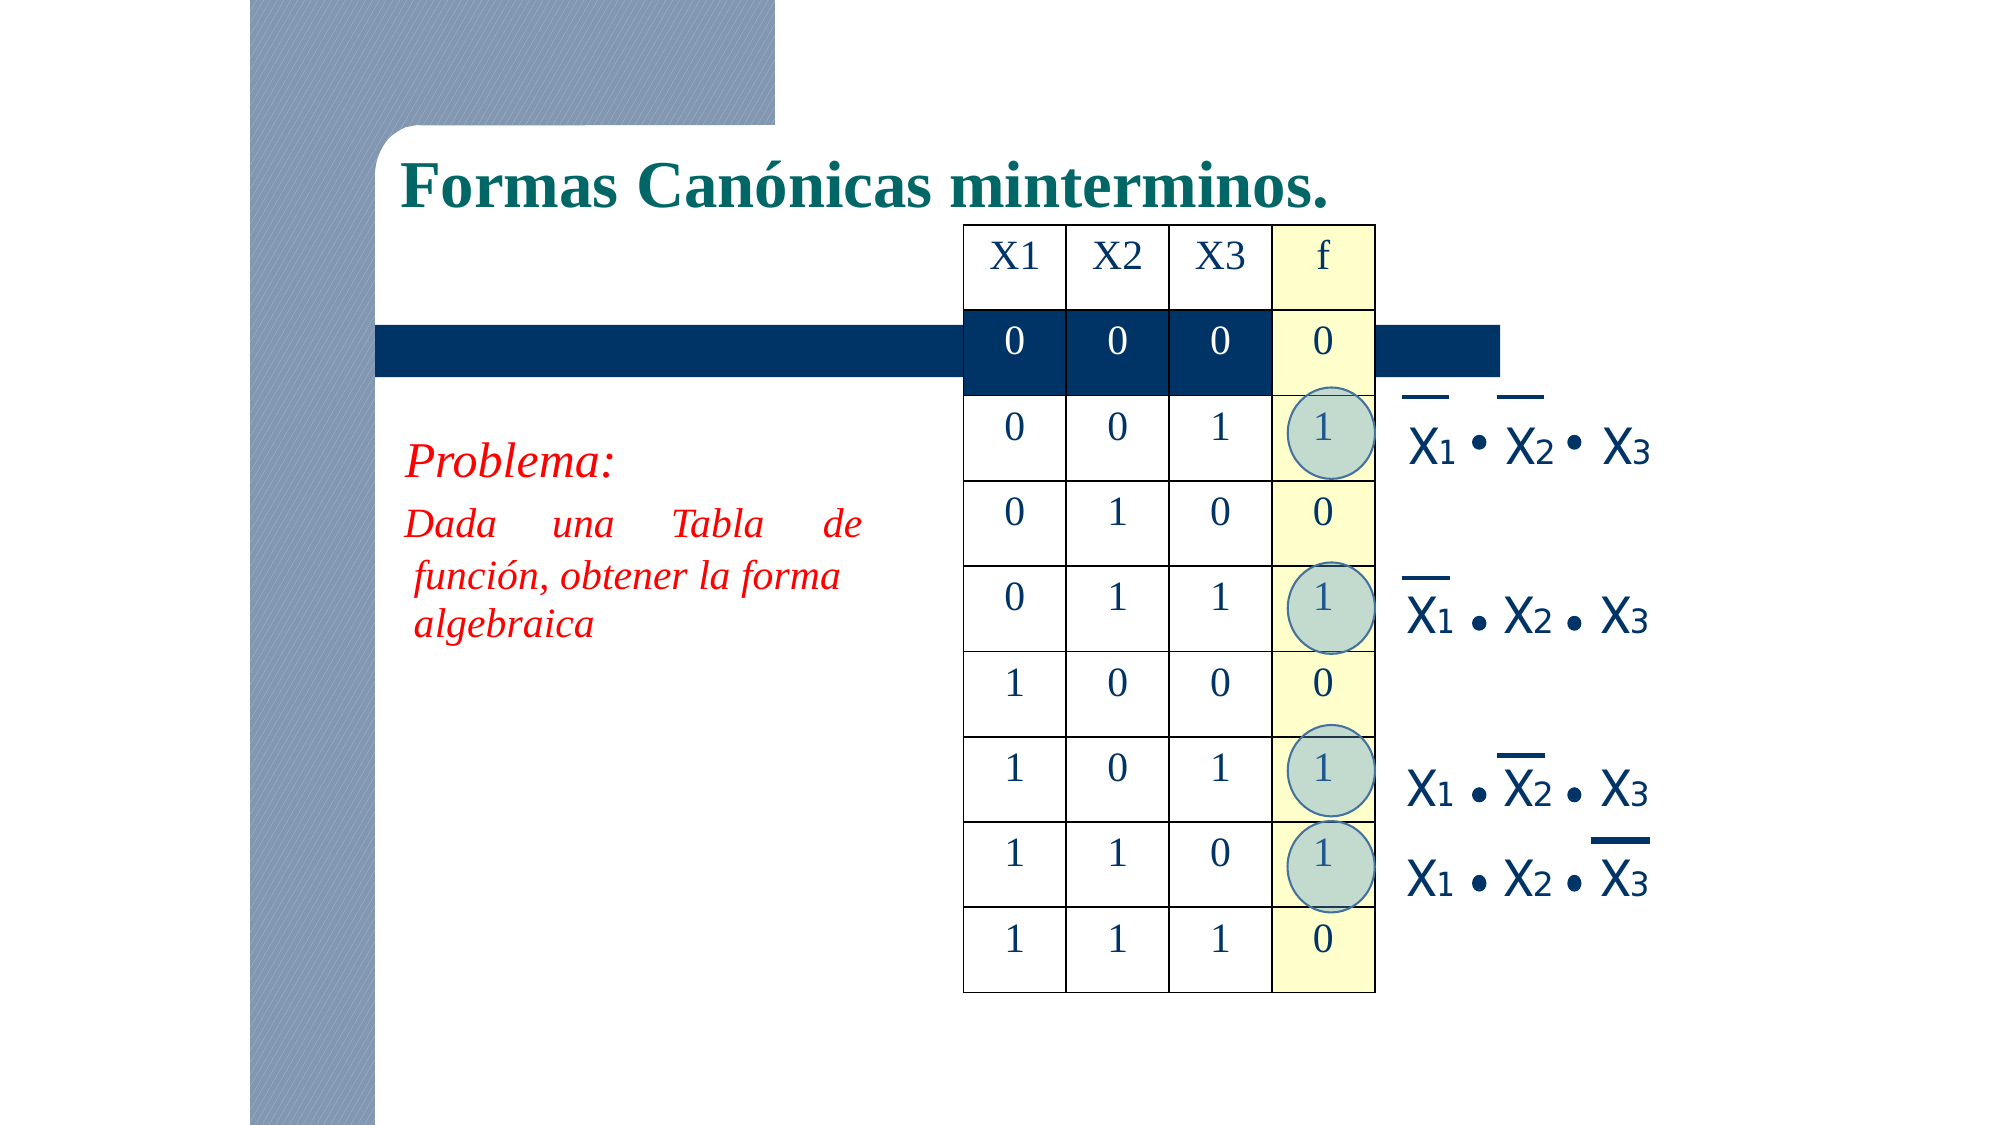

Formas Canónicas minterminos.
| X1 | X2 | X3 | f |
| --- | --- | --- | --- |
| 0 | 0 | 0 | 0 |
| 0 | 0 | 1 | 1 |
| 0 | 1 | 0 | 0 |
| 0 | 1 | 1 | 1 |
| 1 | 0 | 0 | 0 |
| 1 | 0 | 1 | 1 |
| 1 | 1 | 0 | 1 |
| 1 | 1 | 1 | 0 |

X1    X2    X3

Problema:
Dada
una
Tabla
de
función, obtener la forma
algebraica

X1    X2    X3

X1    X2    X3

X1    X2    X3